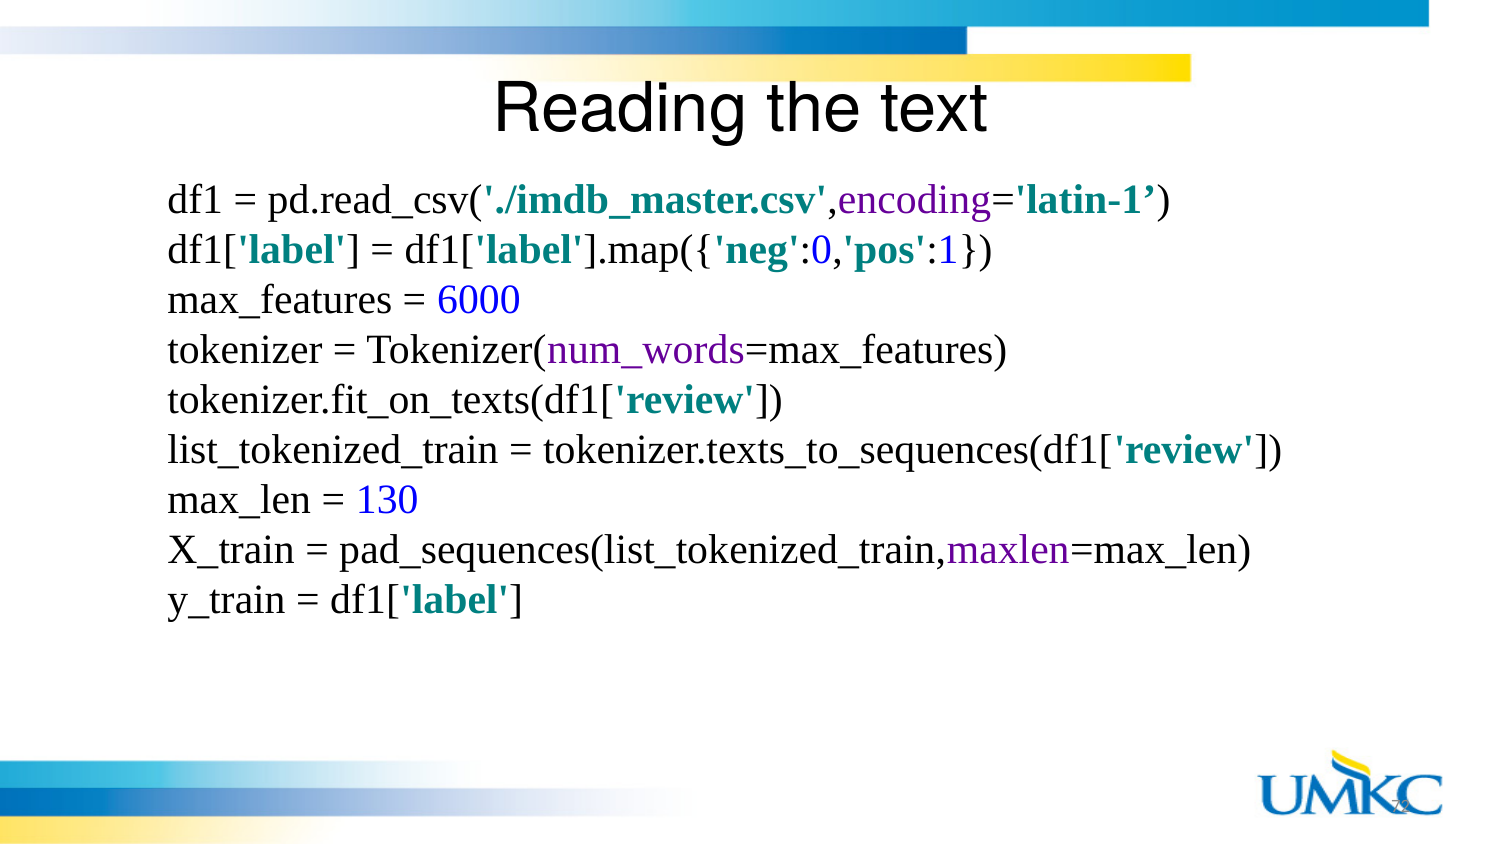

# Reading the text
df1 = pd.read_csv('./imdb_master.csv',encoding='latin-1’)
df1['label'] = df1['label'].map({'neg':0,'pos':1})
max_features = 6000
tokenizer = Tokenizer(num_words=max_features)
tokenizer.fit_on_texts(df1['review'])
list_tokenized_train = tokenizer.texts_to_sequences(df1['review'])
max_len = 130
X_train = pad_sequences(list_tokenized_train,maxlen=max_len)
y_train = df1['label']
72